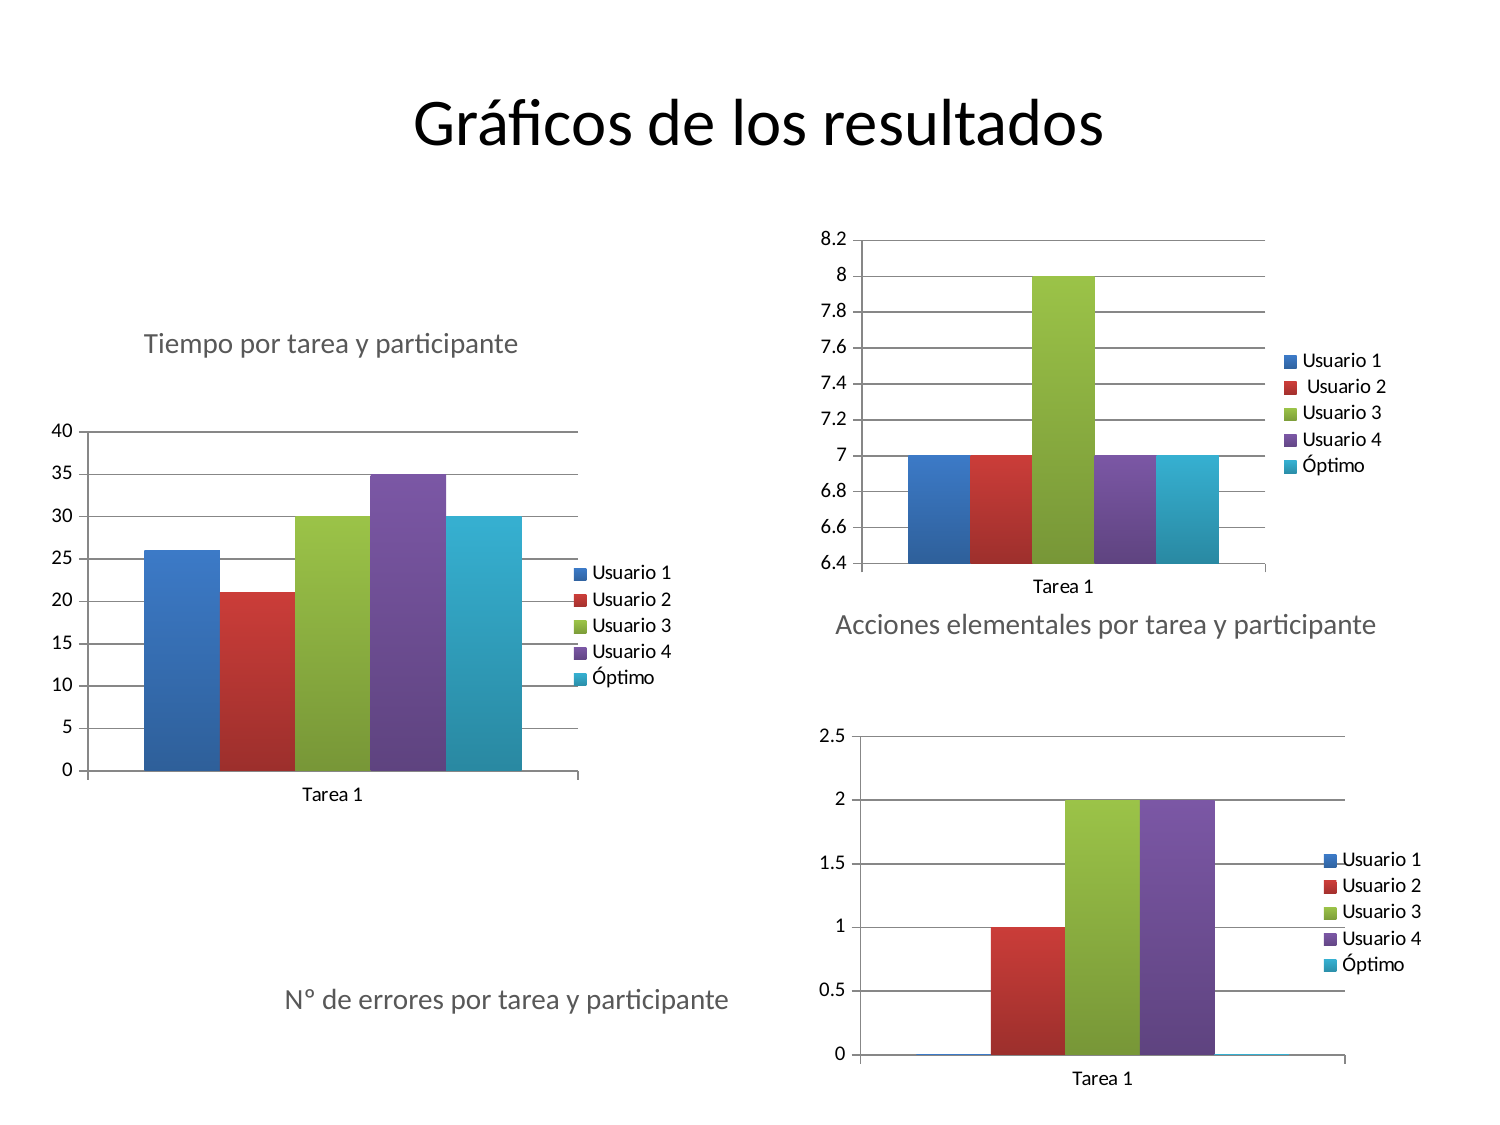

Gráficos de los resultados

### Chart

| Category | Usuario 1 |  Usuario 2 | Usuario 3 | Usuario 4 | Óptimo |
|---|---|---|---|---|---|
| Tarea 1 | 7.0 | 7.0 | 8.0 | 7.0 | 7.0 |
Tiempo por tarea y participante

### Chart

| Category | Usuario 1 | Usuario 2 | Usuario 3 | Usuario 4 | Óptimo |
|---|---|---|---|---|---|
| Tarea 1 | 26.0 | 21.0 | 30.0 | 35.0 | 30.0 |
Acciones elementales por tarea y participante

### Chart

| Category | Usuario 1 | Usuario 2 | Usuario 3 | Usuario 4 | Óptimo |
|---|---|---|---|---|---|
| Tarea 1 | 0.0 | 1.0 | 2.0 | 2.0 | 0.0 |
Nº de errores por tarea y participante